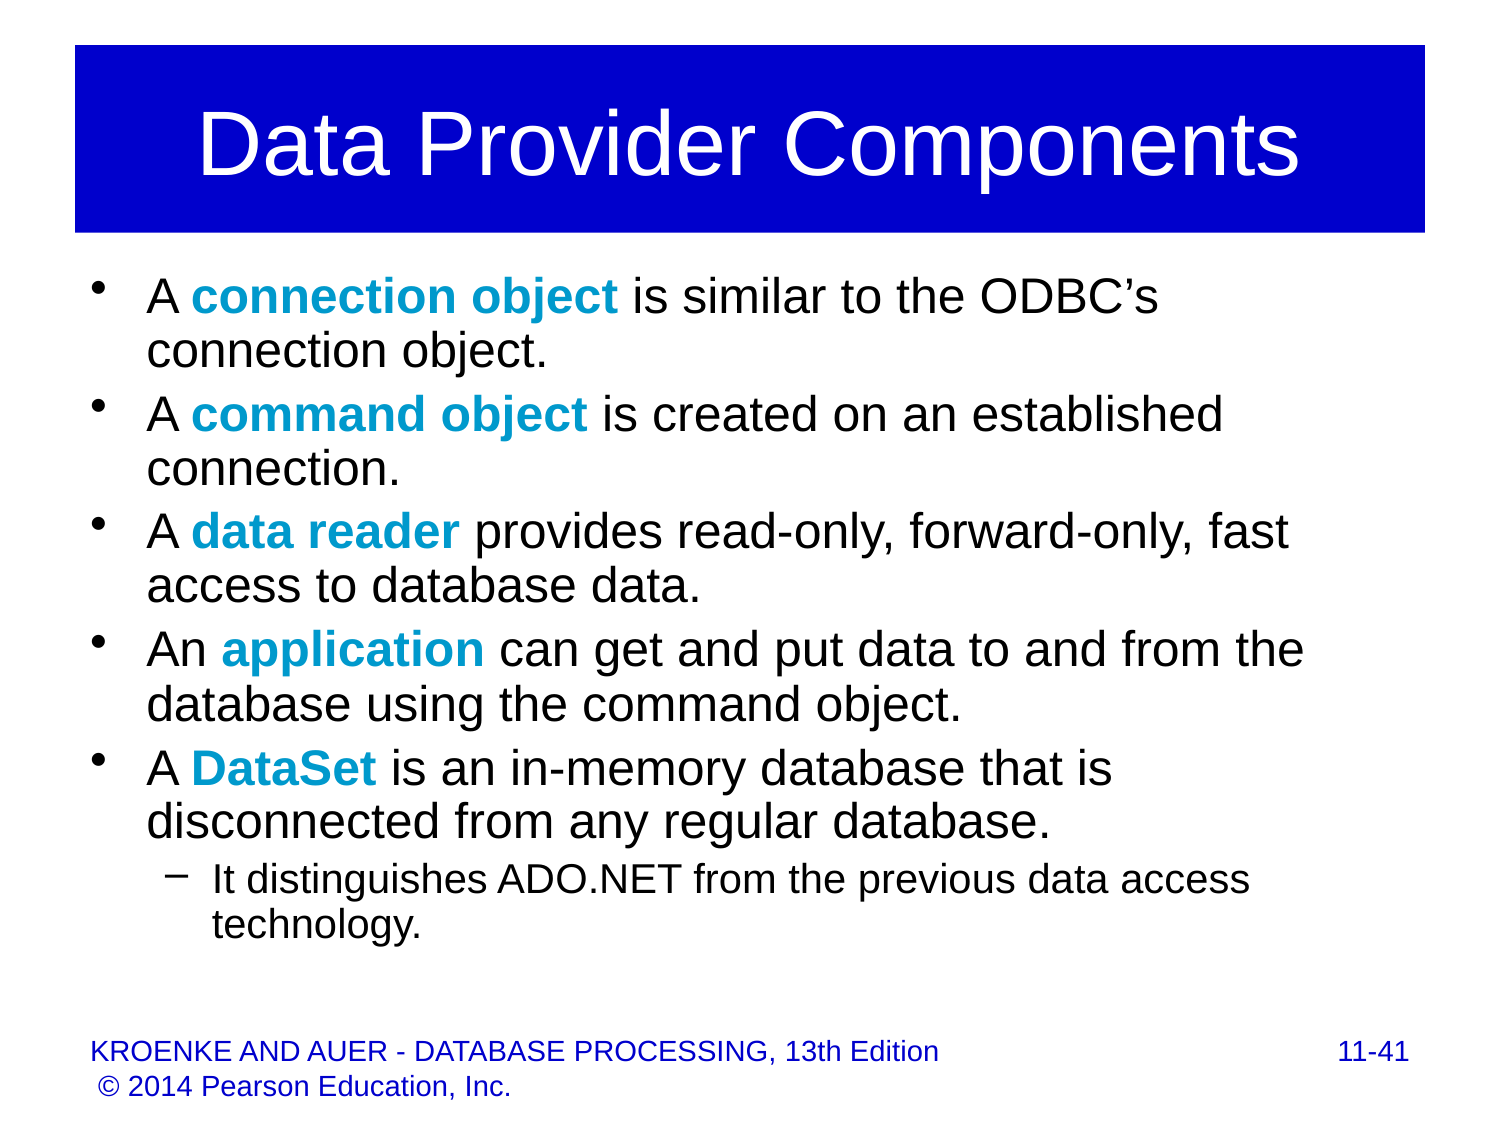

# Data Provider Components
A connection object is similar to the ODBC’s connection object.
A command object is created on an established connection.
A data reader provides read-only, forward-only, fast access to database data.
An application can get and put data to and from the database using the command object.
A DataSet is an in-memory database that is disconnected from any regular database.
It distinguishes ADO.NET from the previous data access technology.
11-41

KROENKE AND AUER - DATABASE PROCESSING, 13th Edition  © 2014 Pearson Education, Inc.